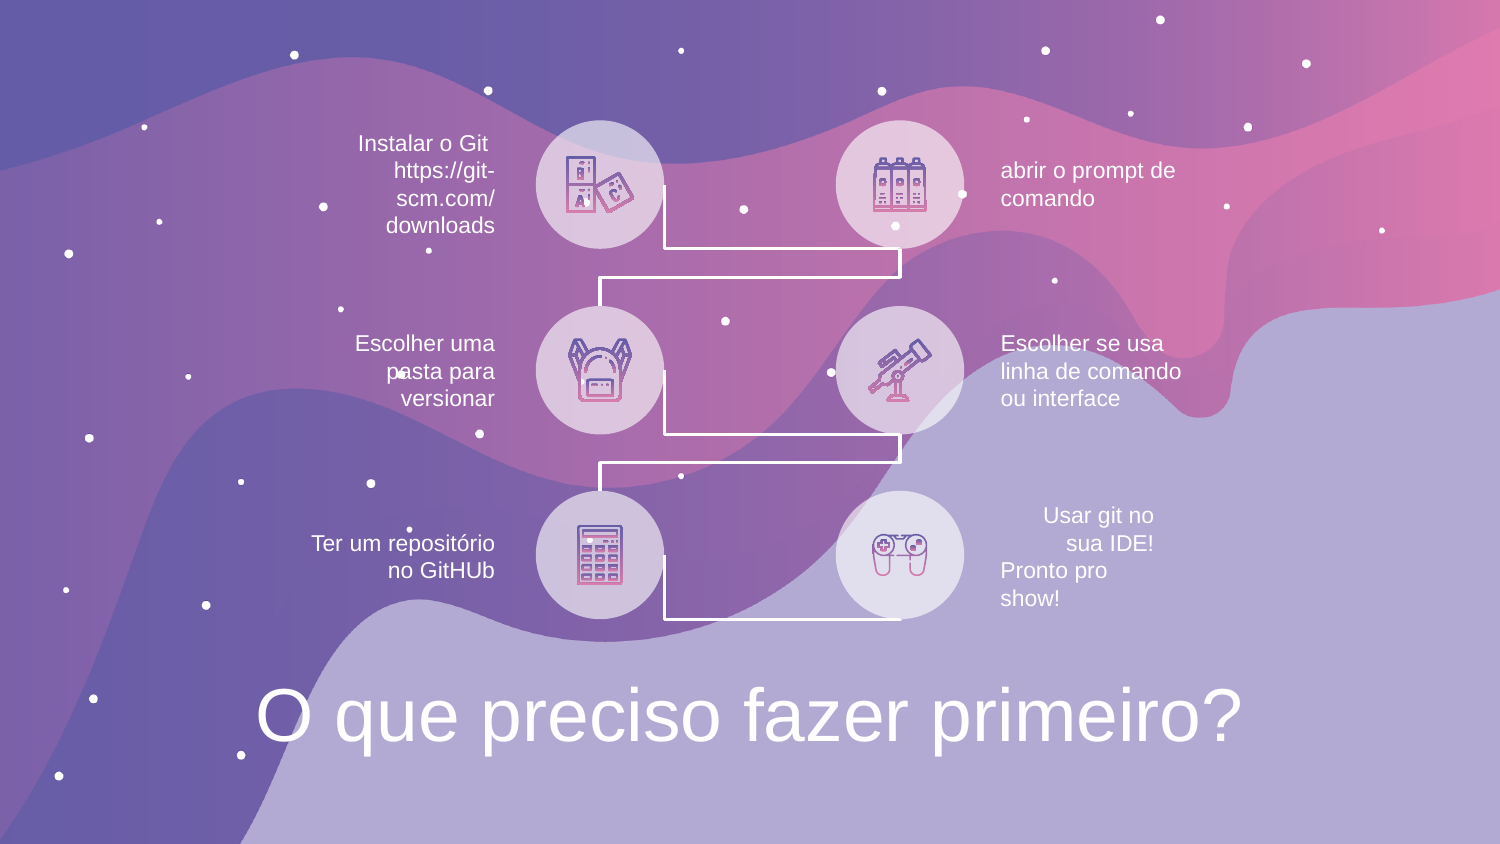

Instalar o Git
https://git-scm.com/downloads
abrir o prompt de comando

Escolher uma pasta para versionar
Escolher se usa linha de comando ou interface

Usar git no sua IDE!
Pronto pro show!
Ter um repositório no GitHUb

# O que preciso fazer primeiro?